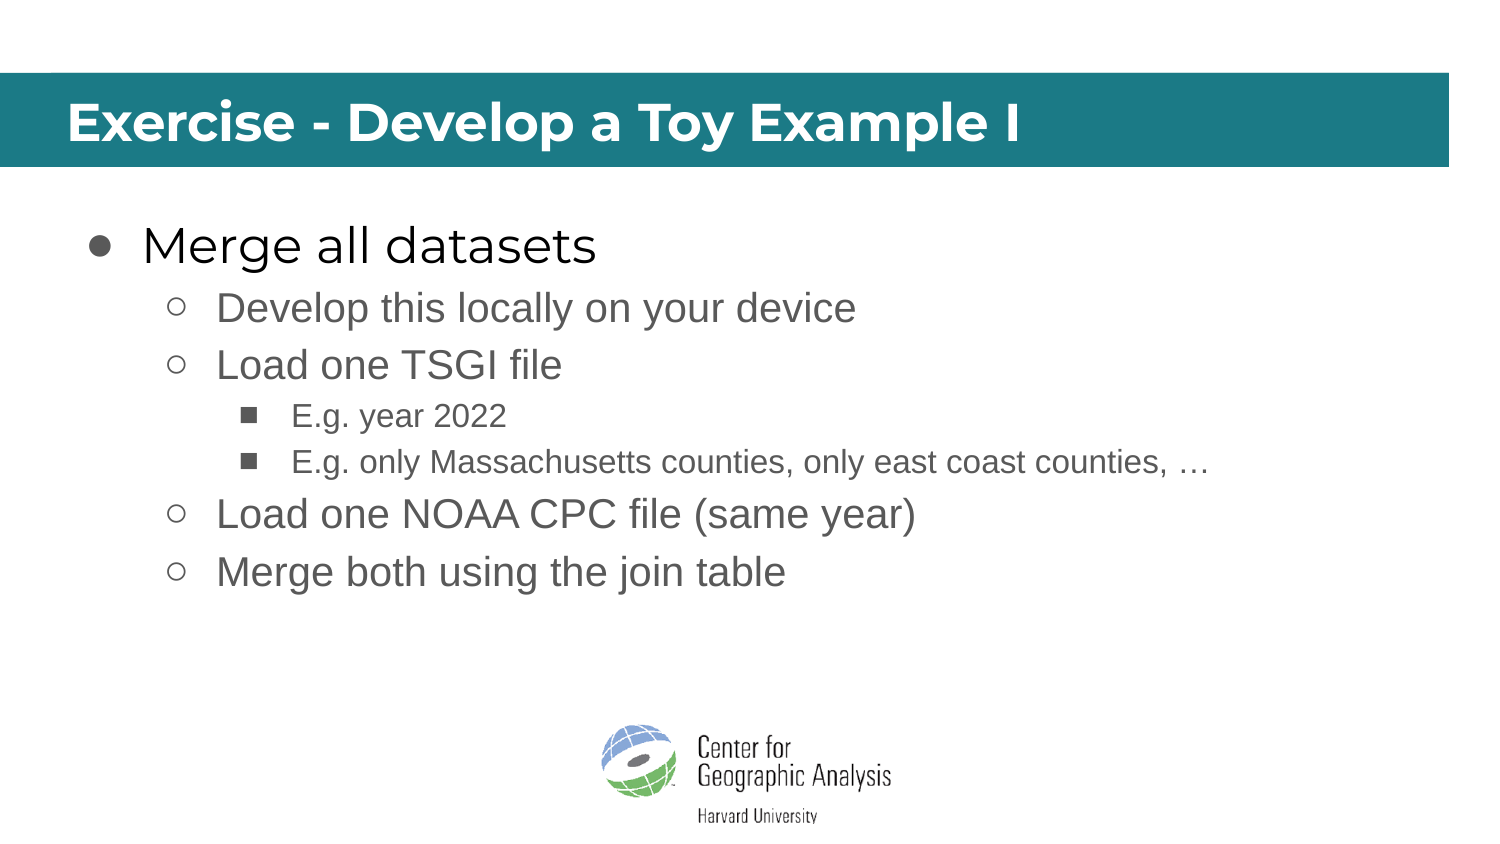

# Exercise - Develop a Toy Example I
Merge all datasets
Develop this locally on your device
Load one TSGI file
E.g. year 2022
E.g. only Massachusetts counties, only east coast counties, …
Load one NOAA CPC file (same year)
Merge both using the join table